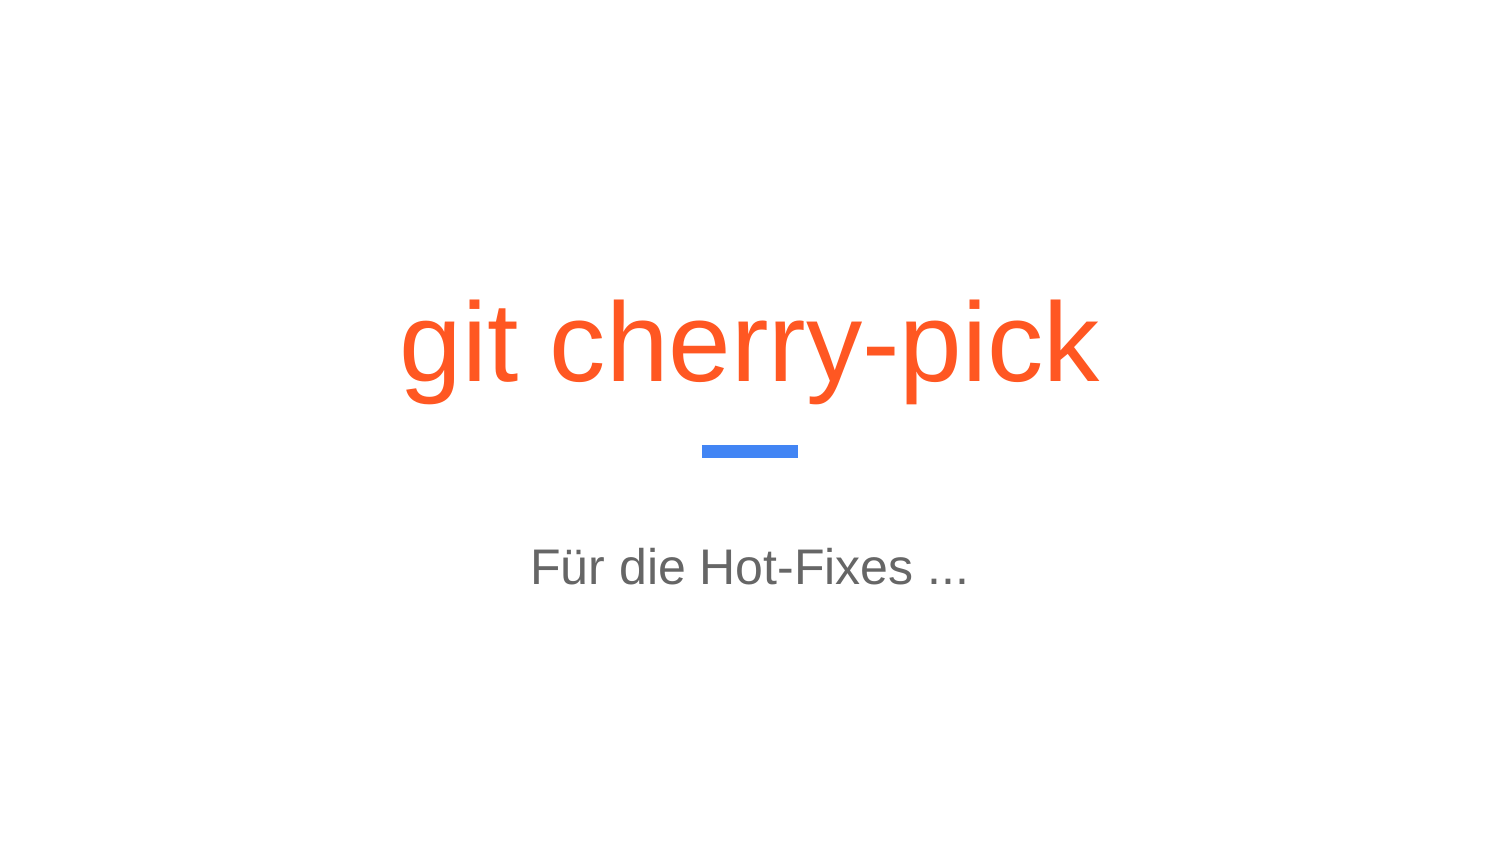

# git cherry-pick
Für die Hot-Fixes ...